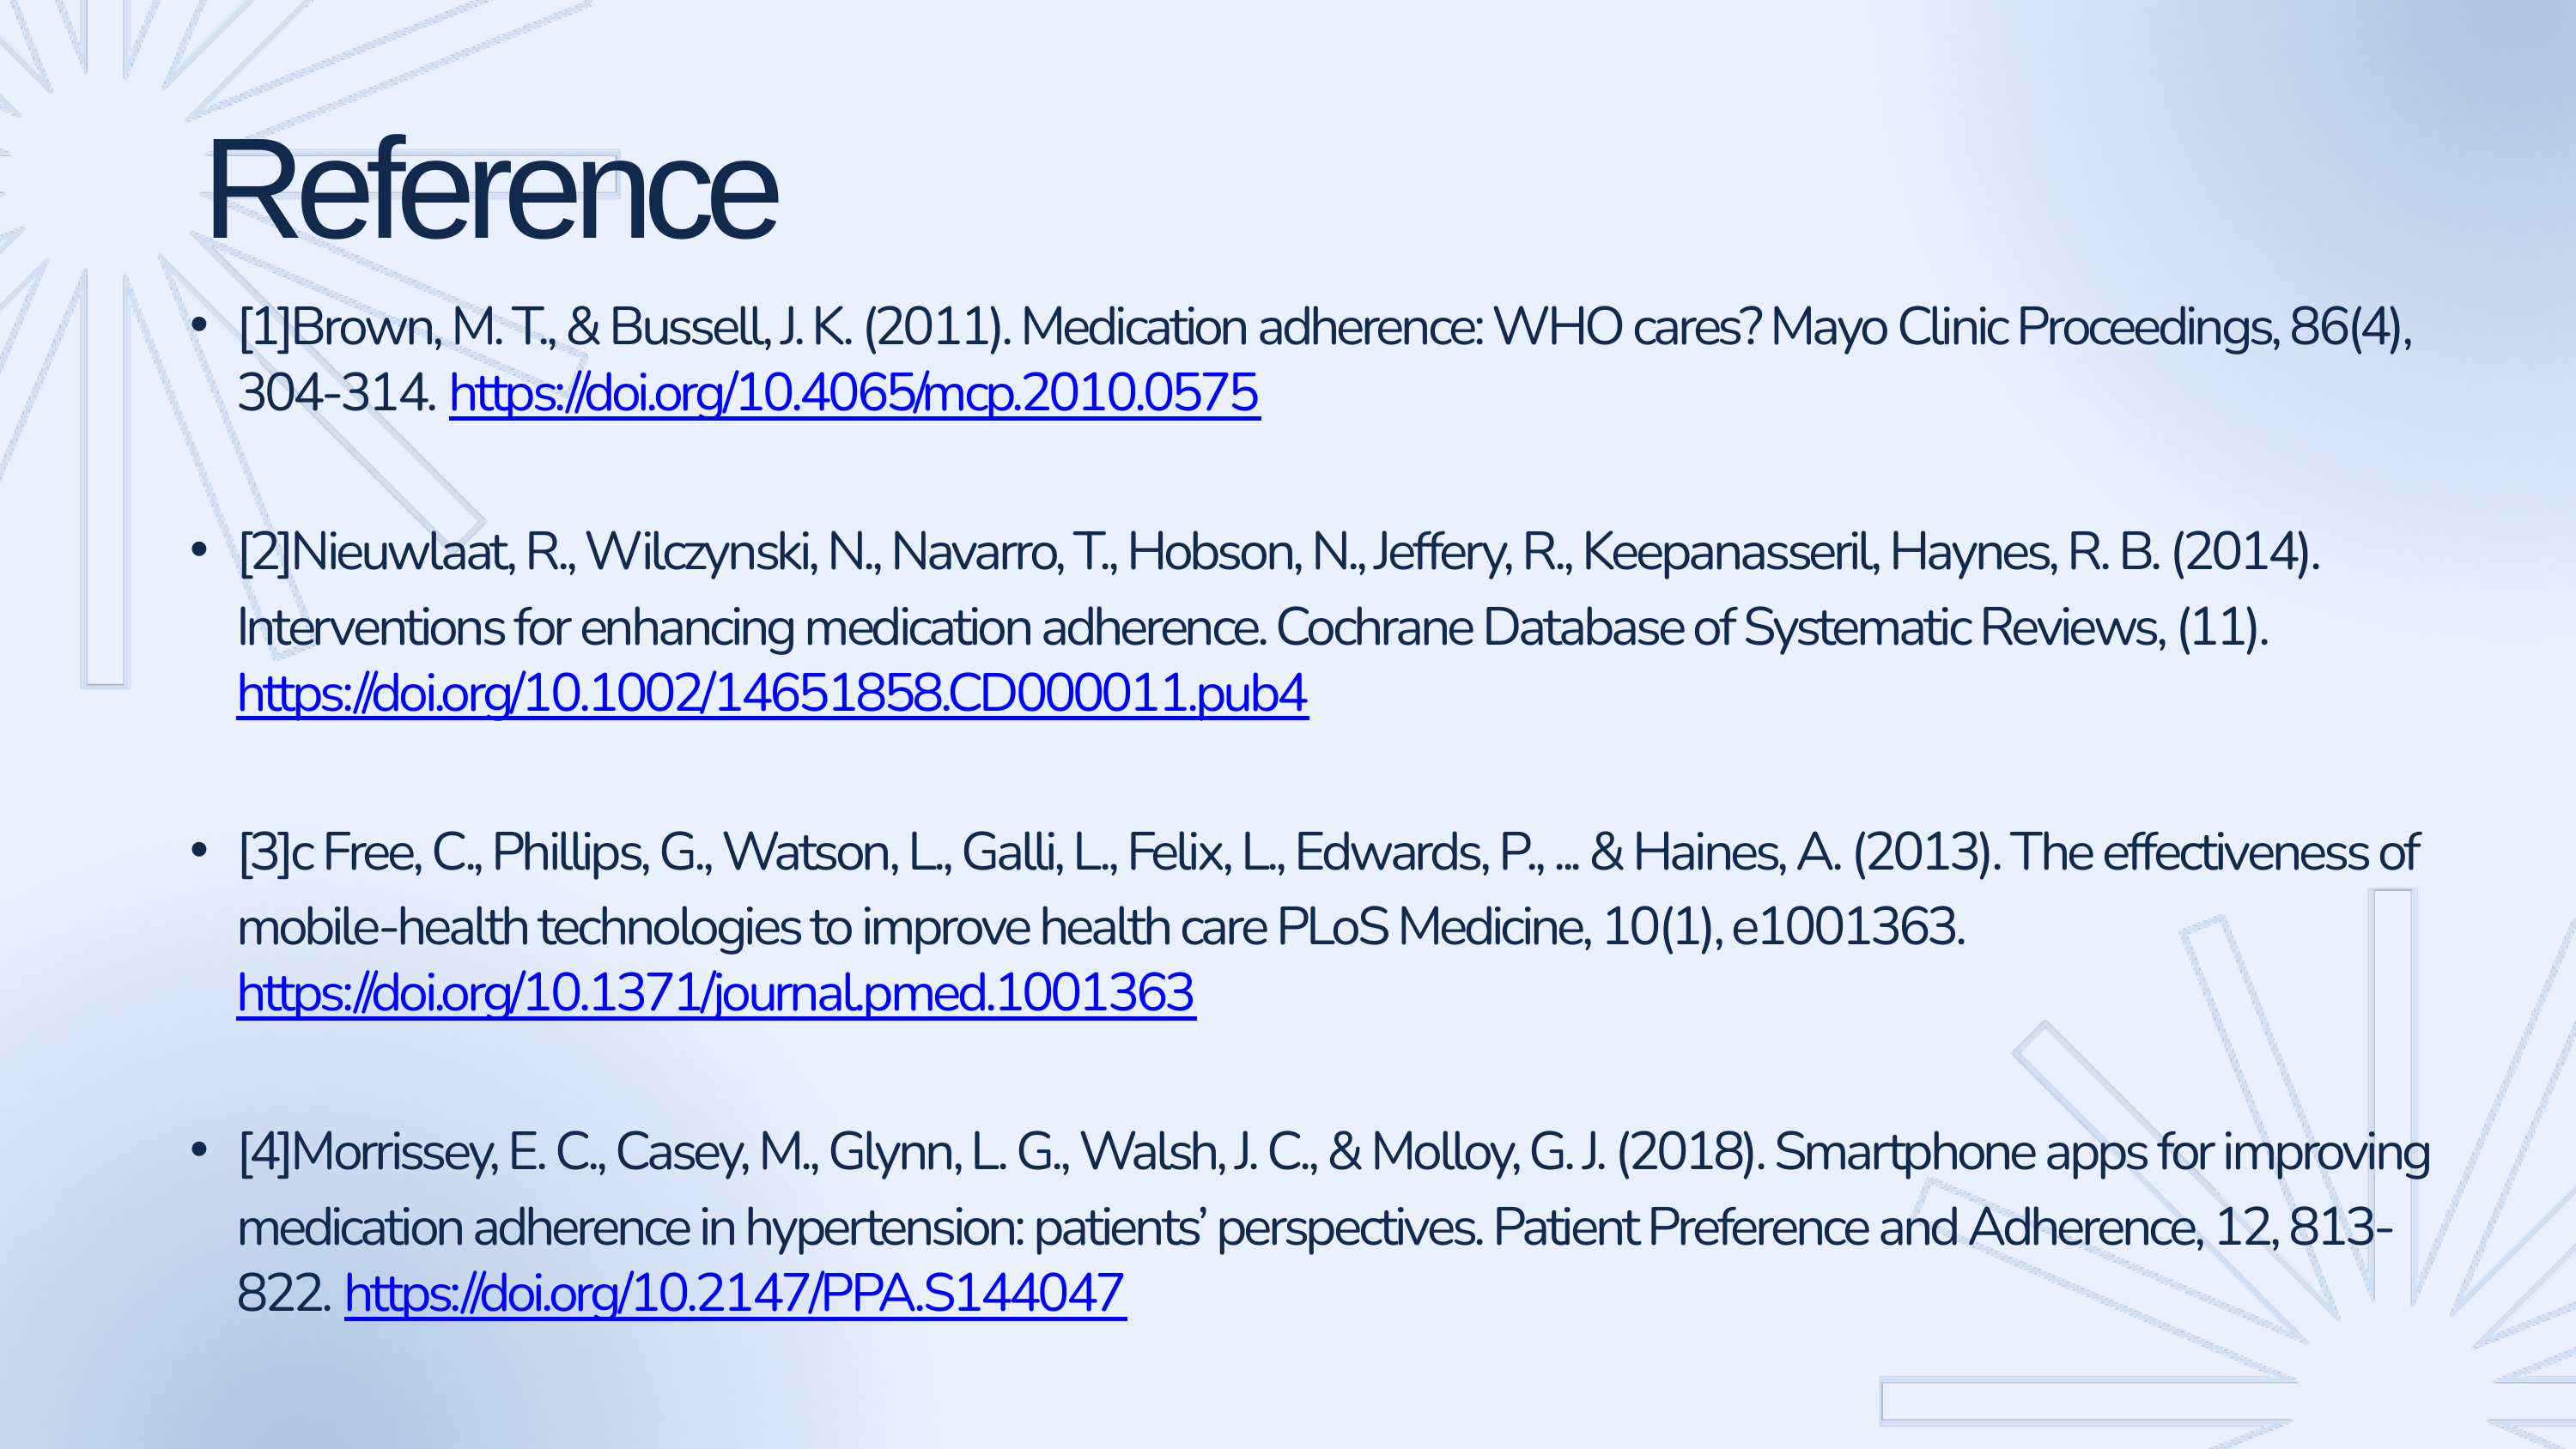

Reference

[1]Brown, M. T., & Bussell, J. K. (2011). Medication adherence: WHO cares? Mayo Clinic Proceedings, 86(4), 304-314. https://doi.org/10.4065/mcp.2010.0575

[2]Nieuwlaat, R., Wilczynski, N., Navarro, T., Hobson, N., Jeffery, R., Keepanasseril, Haynes, R. B. (2014). Interventions for enhancing medication adherence. Cochrane Database of Systematic Reviews, (11). https://doi.org/10.1002/14651858.CD000011.pub4

[3]c Free, C., Phillips, G., Watson, L., Galli, L., Felix, L., Edwards, P., ... & Haines, A. (2013). The effectiveness of mobile-health technologies to improve health care PLoS Medicine, 10(1), e1001363. https://doi.org/10.1371/journal.pmed.1001363

[4]Morrissey, E. C., Casey, M., Glynn, L. G., Walsh, J. C., & Molloy, G. J. (2018). Smartphone apps for improving medication adherence in hypertension: patients’ perspectives. Patient Preference and Adherence, 12, 813-822. https://doi.org/10.2147/PPA.S144047